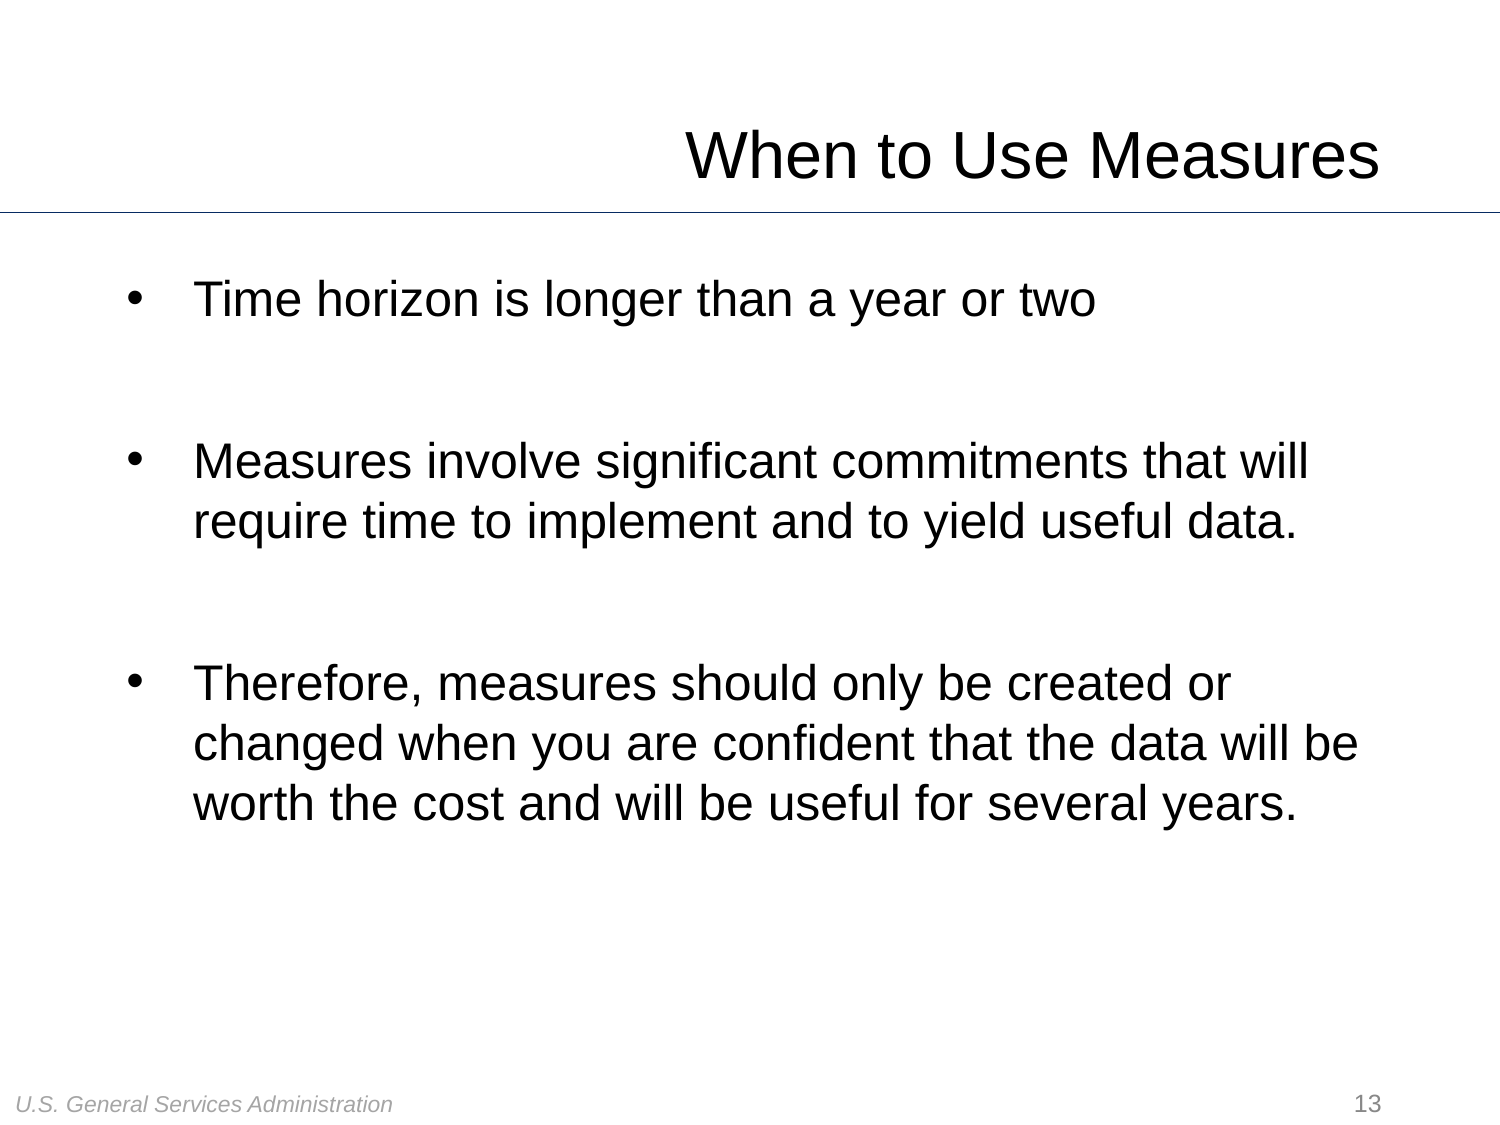

# When to Use Measures
Time horizon is longer than a year or two

Measures involve significant commitments that will require time to implement and to yield useful data.

Therefore, measures should only be created or changed when you are confident that the data will be worth the cost and will be useful for several years.
13